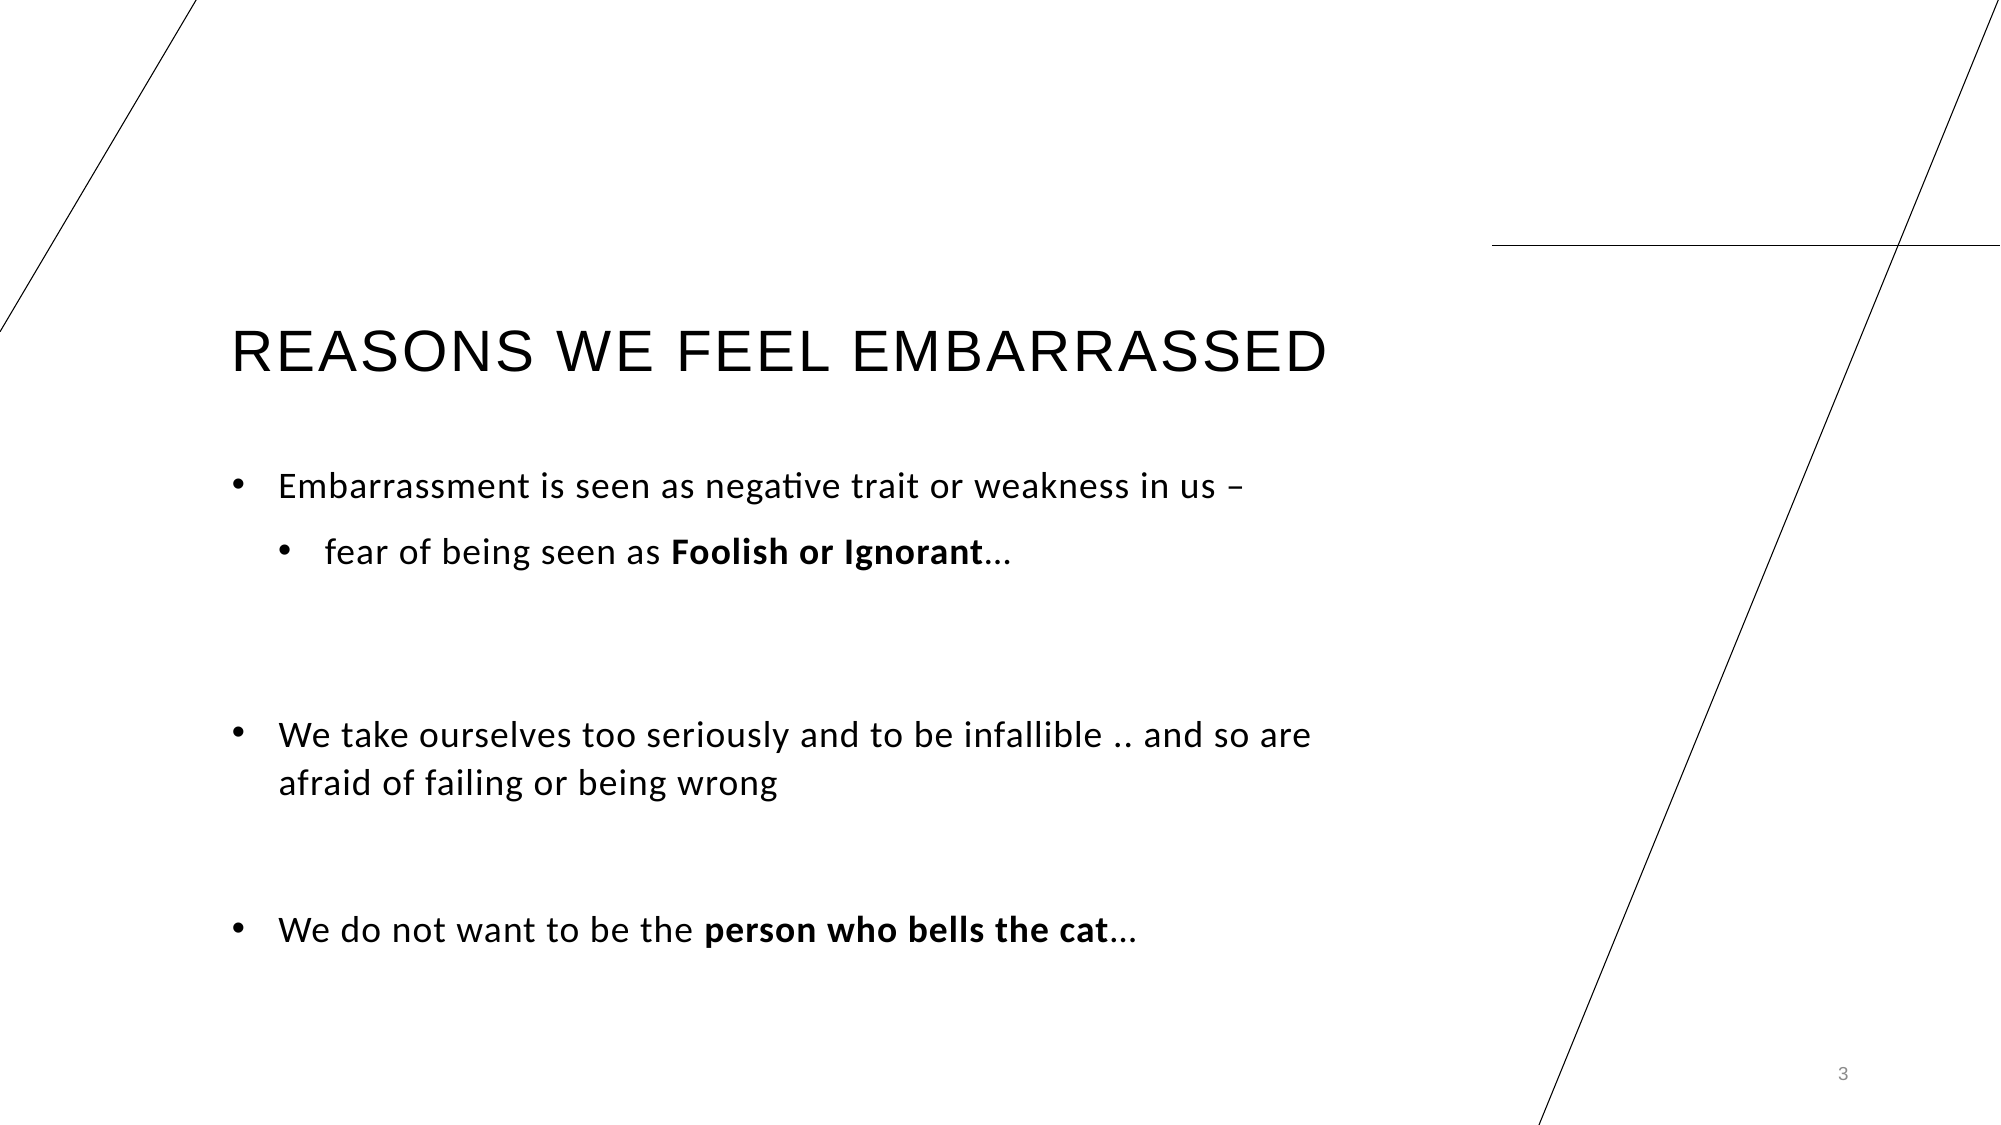

# Reasons WE feel Embarrassed
Embarrassment is seen as negative trait or weakness in us –
fear of being seen as Foolish or Ignorant…

We take ourselves too seriously and to be infallible .. and so are afraid of failing or being wrong

We do not want to be the person who bells the cat…
3